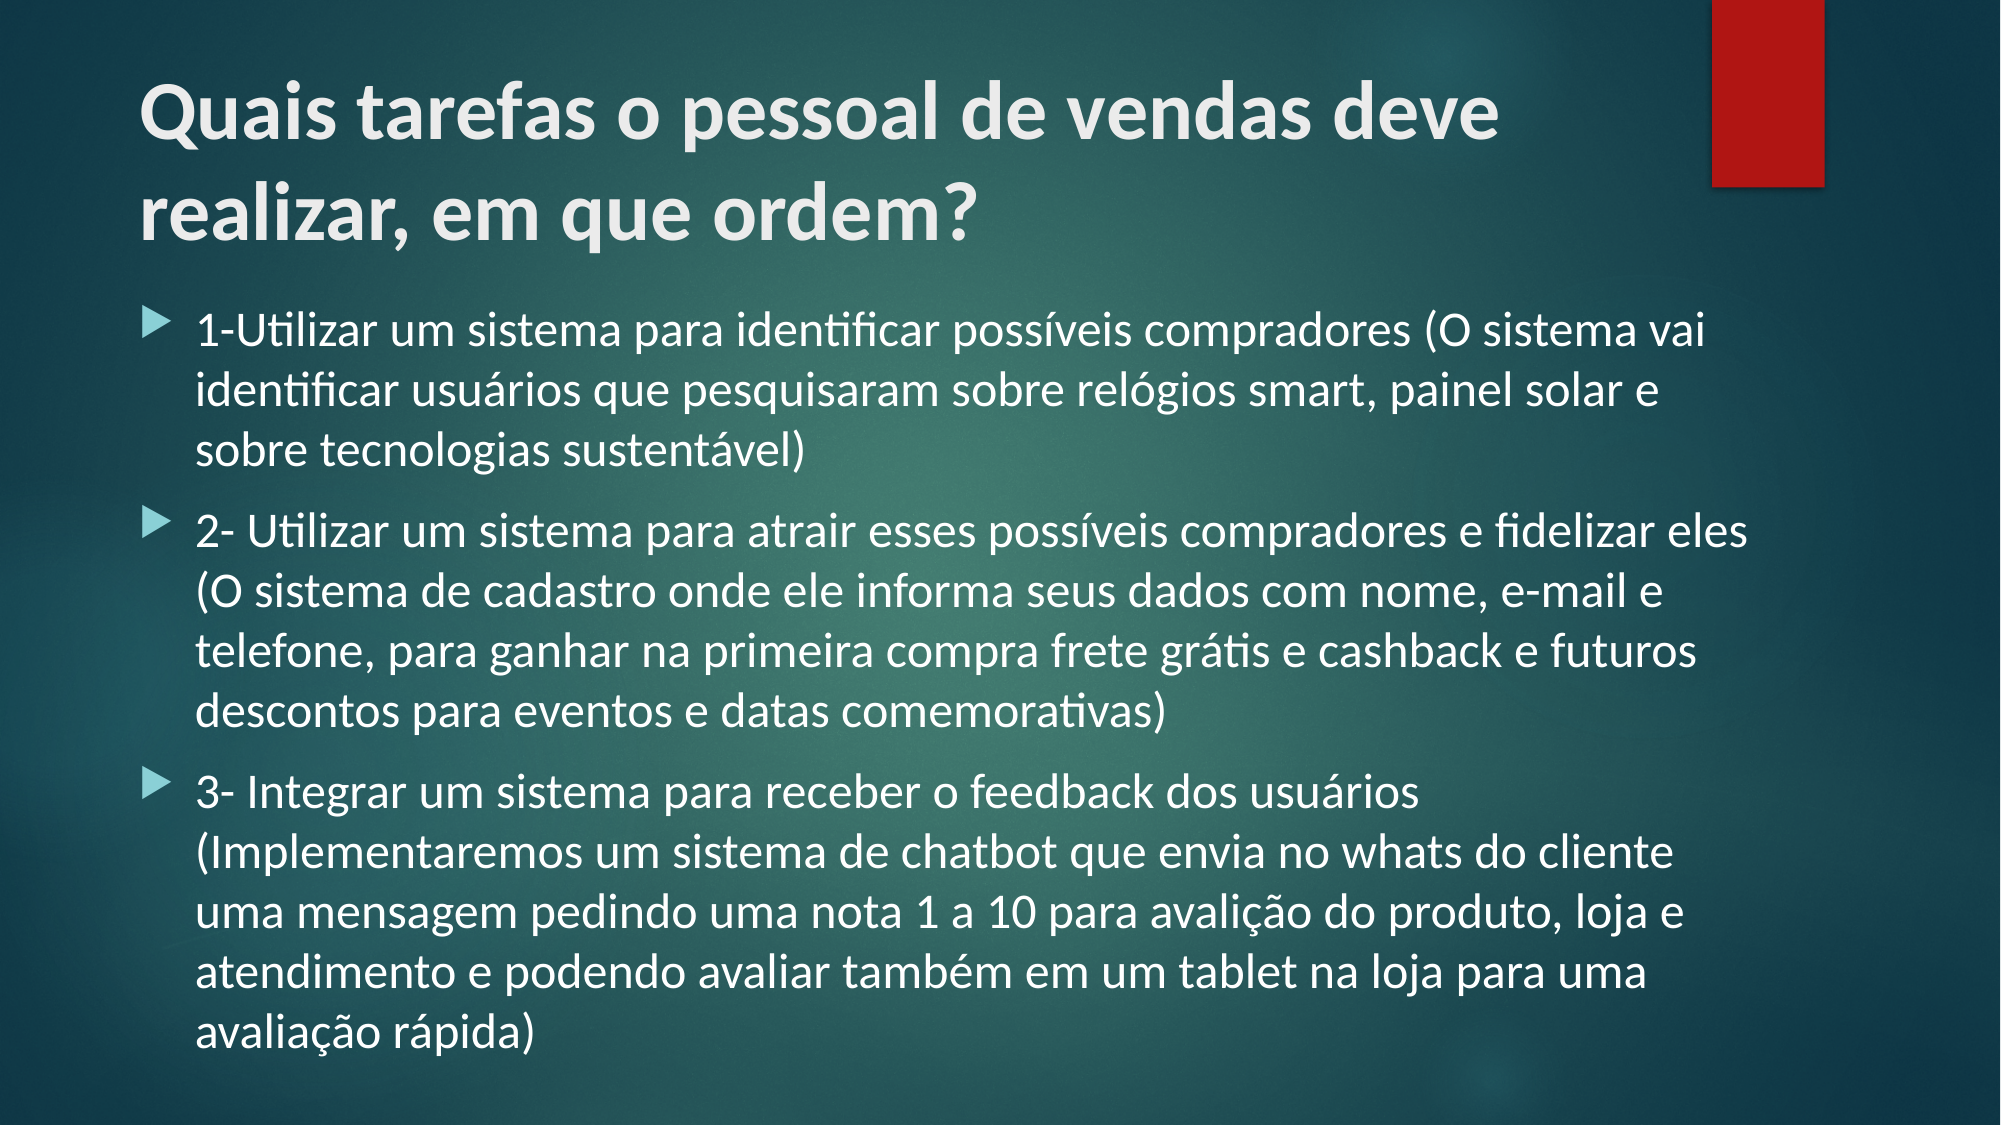

# Quais tarefas o pessoal de vendas deve realizar, em que ordem?
1-Utilizar um sistema para identificar possíveis compradores (O sistema vai identificar usuários que pesquisaram sobre relógios smart, painel solar e sobre tecnologias sustentável)
2- Utilizar um sistema para atrair esses possíveis compradores e fidelizar eles (O sistema de cadastro onde ele informa seus dados com nome, e-mail e telefone, para ganhar na primeira compra frete grátis e cashback e futuros descontos para eventos e datas comemorativas)
3- Integrar um sistema para receber o feedback dos usuários (Implementaremos um sistema de chatbot que envia no whats do cliente uma mensagem pedindo uma nota 1 a 10 para avalição do produto, loja e atendimento e podendo avaliar também em um tablet na loja para uma avaliação rápida)